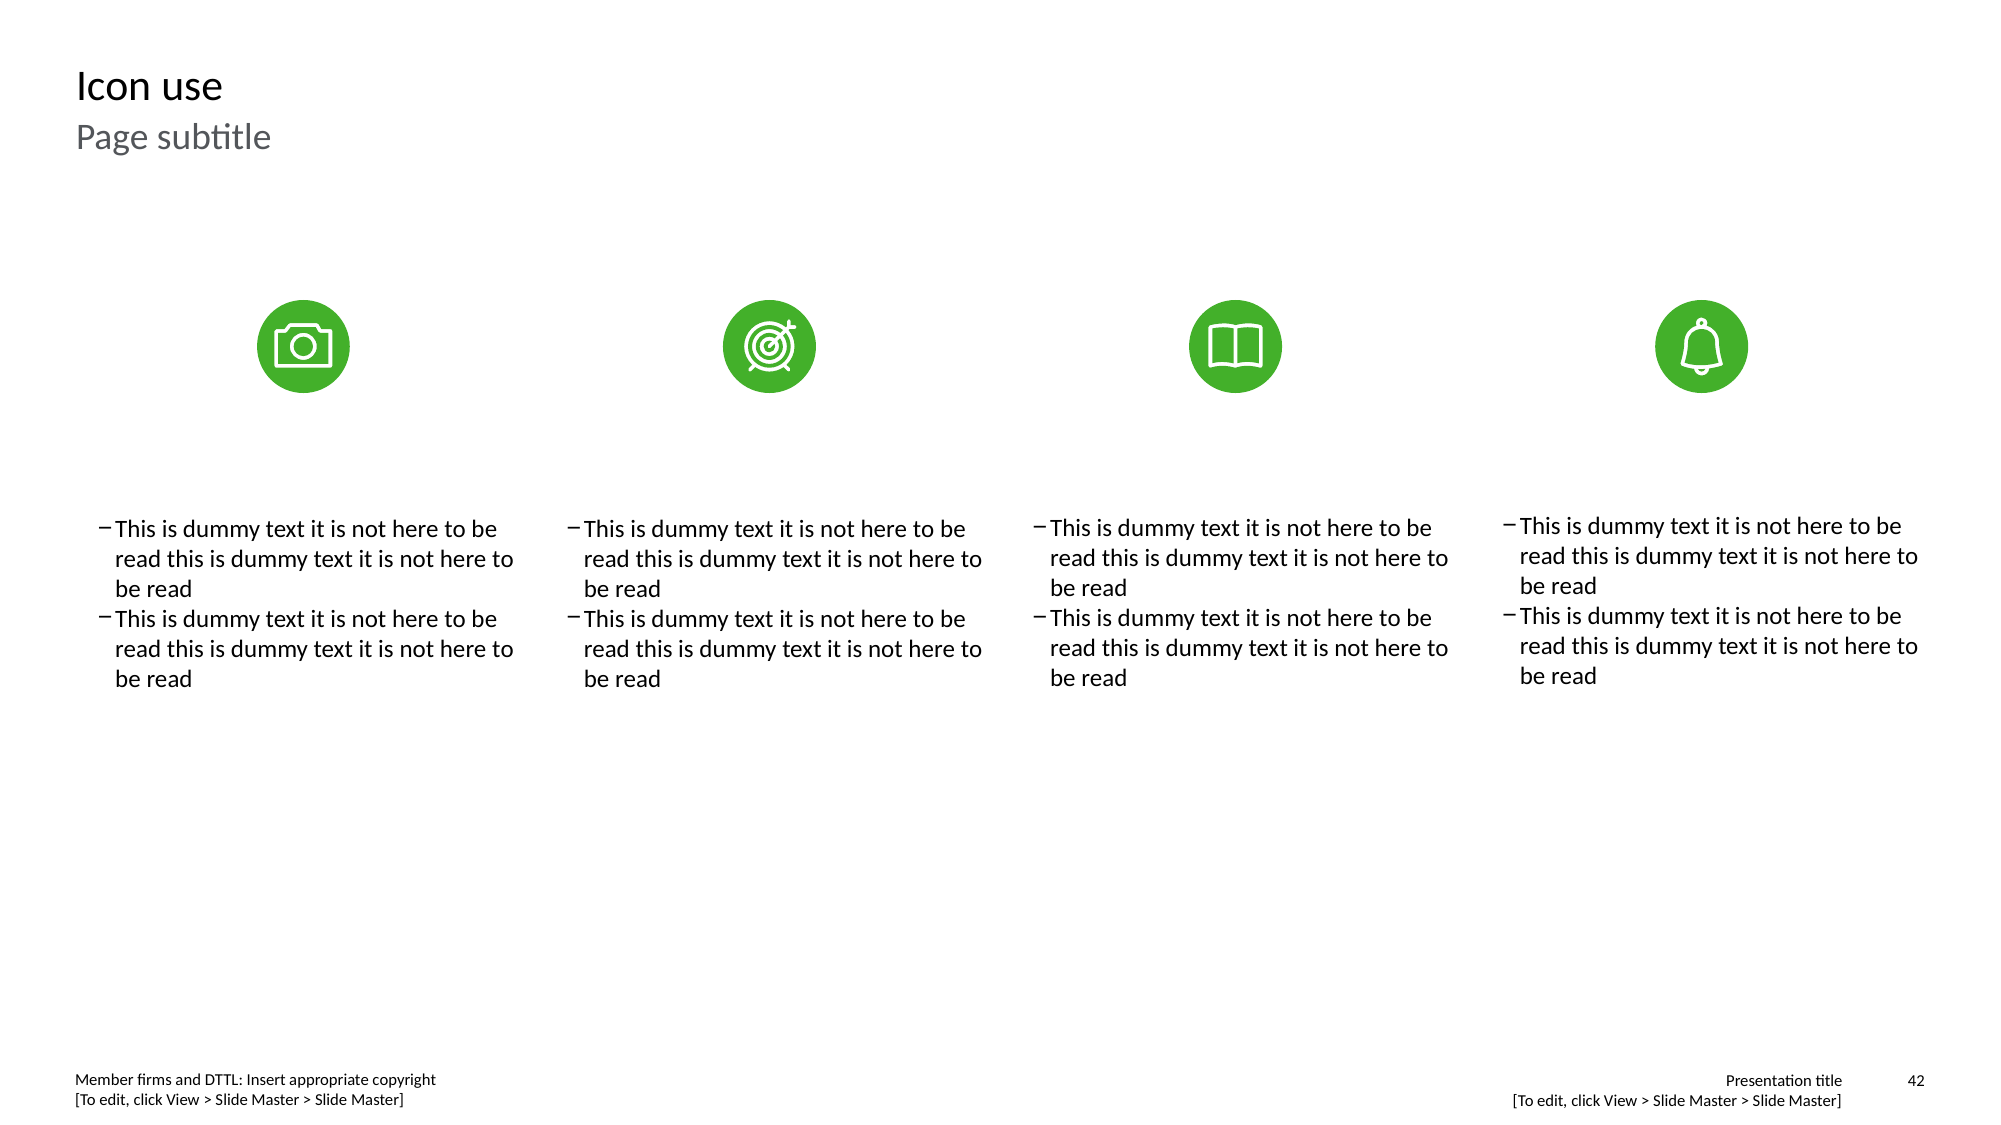

# Icon use
Page subtitle

This is dummy text it is not here to be read this is dummy text it is not here to be read
This is dummy text it is not here to be read this is dummy text it is not here to be read

This is dummy text it is not here to be read this is dummy text it is not here to be read
This is dummy text it is not here to be read this is dummy text it is not here to be read

This is dummy text it is not here to be read this is dummy text it is not here to be read
This is dummy text it is not here to be read this is dummy text it is not here to be read

This is dummy text it is not here to be read this is dummy text it is not here to be read
This is dummy text it is not here to be read this is dummy text it is not here to be read